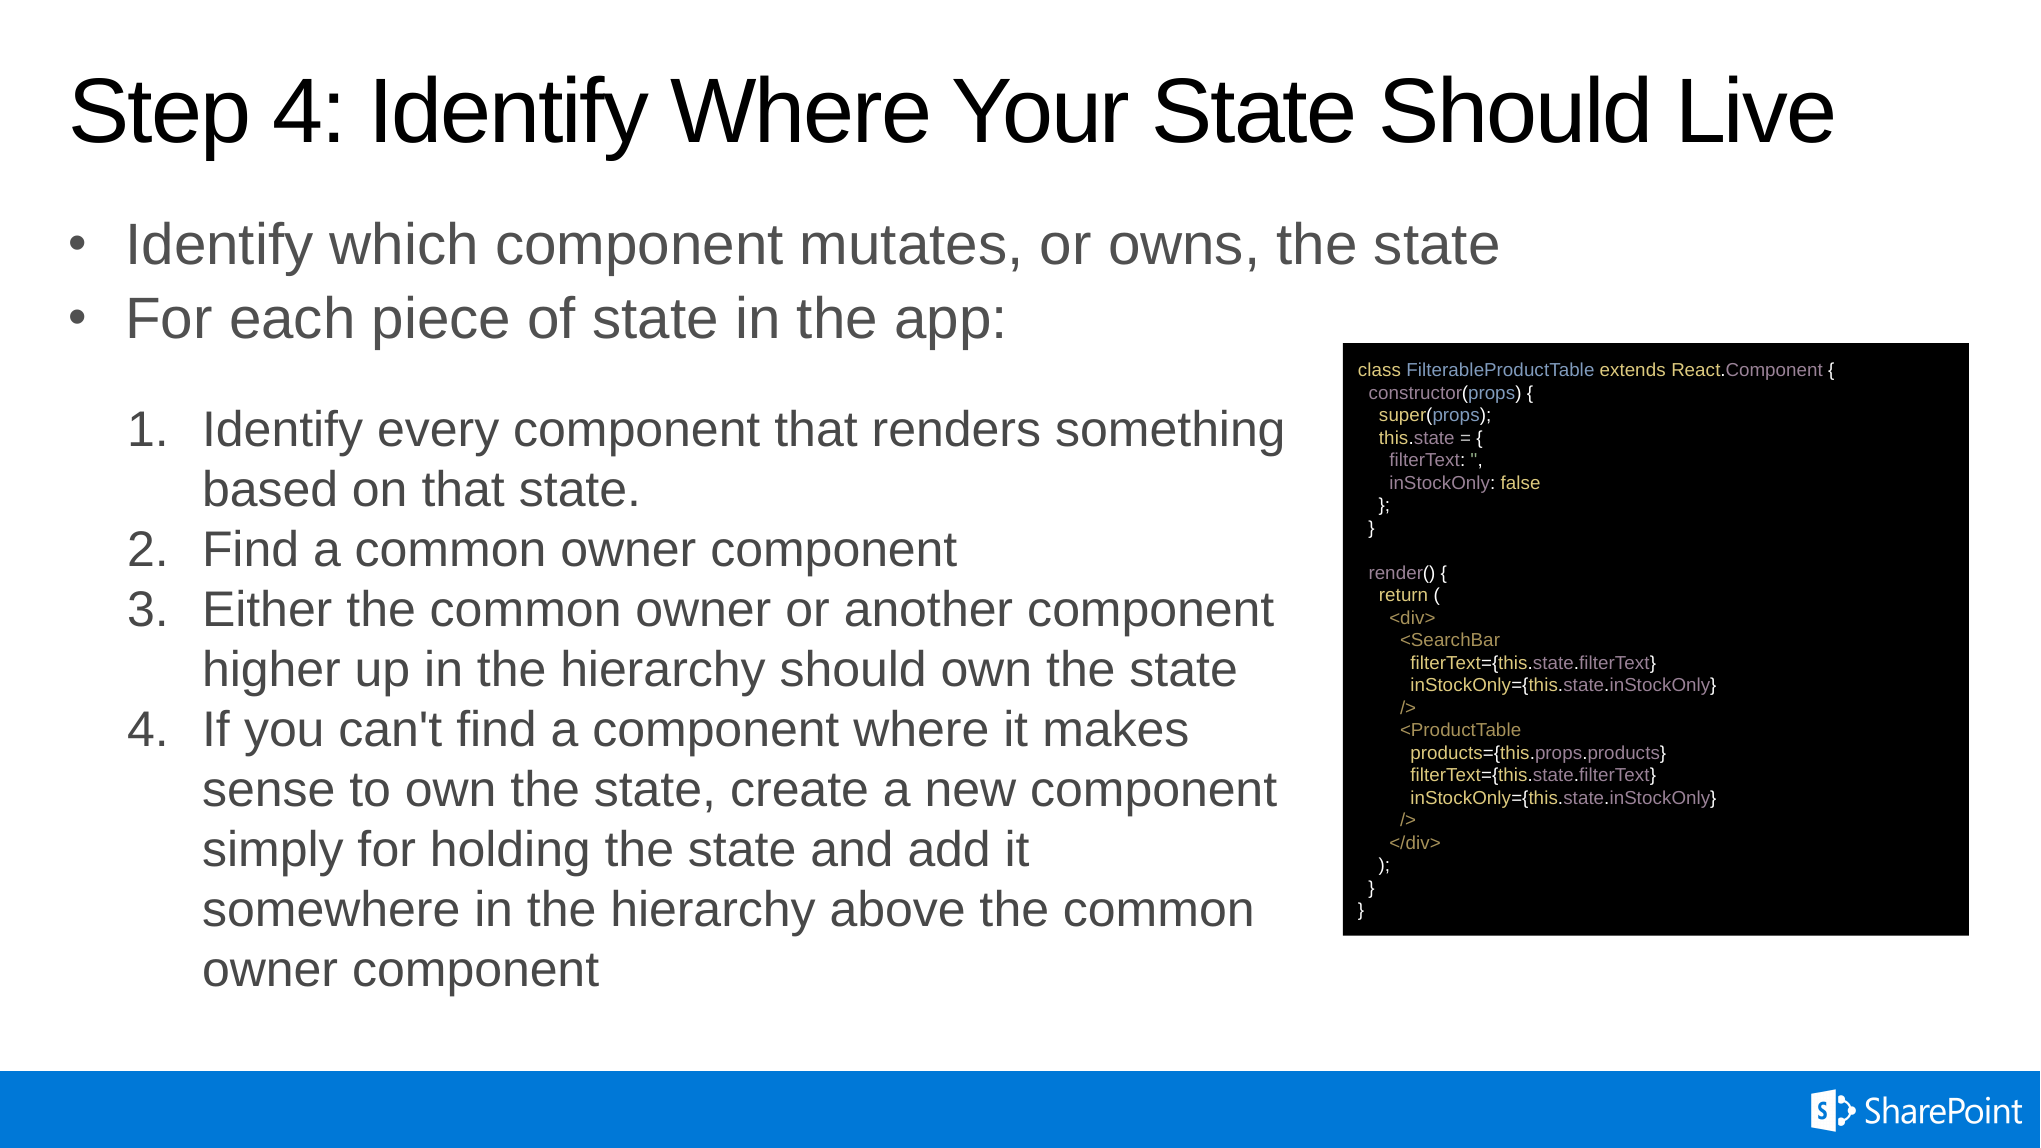

# Step 4: Identify Where Your State Should Live
Identify which component mutates, or owns, the state
For each piece of state in the app:

class FilterableProductTable extends React.Component {
  constructor(props) {
    super(props);
    this.state = {
      filterText: '',
      inStockOnly: false
    };
  }
  render() {
    return (
      <div>
        <SearchBar
          filterText={this.state.filterText}
          inStockOnly={this.state.inStockOnly}
        />
        <ProductTable
          products={this.props.products}
          filterText={this.state.filterText}
          inStockOnly={this.state.inStockOnly}
        />
      </div>
    );
  }
}
Identify every component that renders something based on that state.
Find a common owner component
Either the common owner or another component higher up in the hierarchy should own the state
If you can't find a component where it makes sense to own the state, create a new component simply for holding the state and add it somewhere in the hierarchy above the common owner component